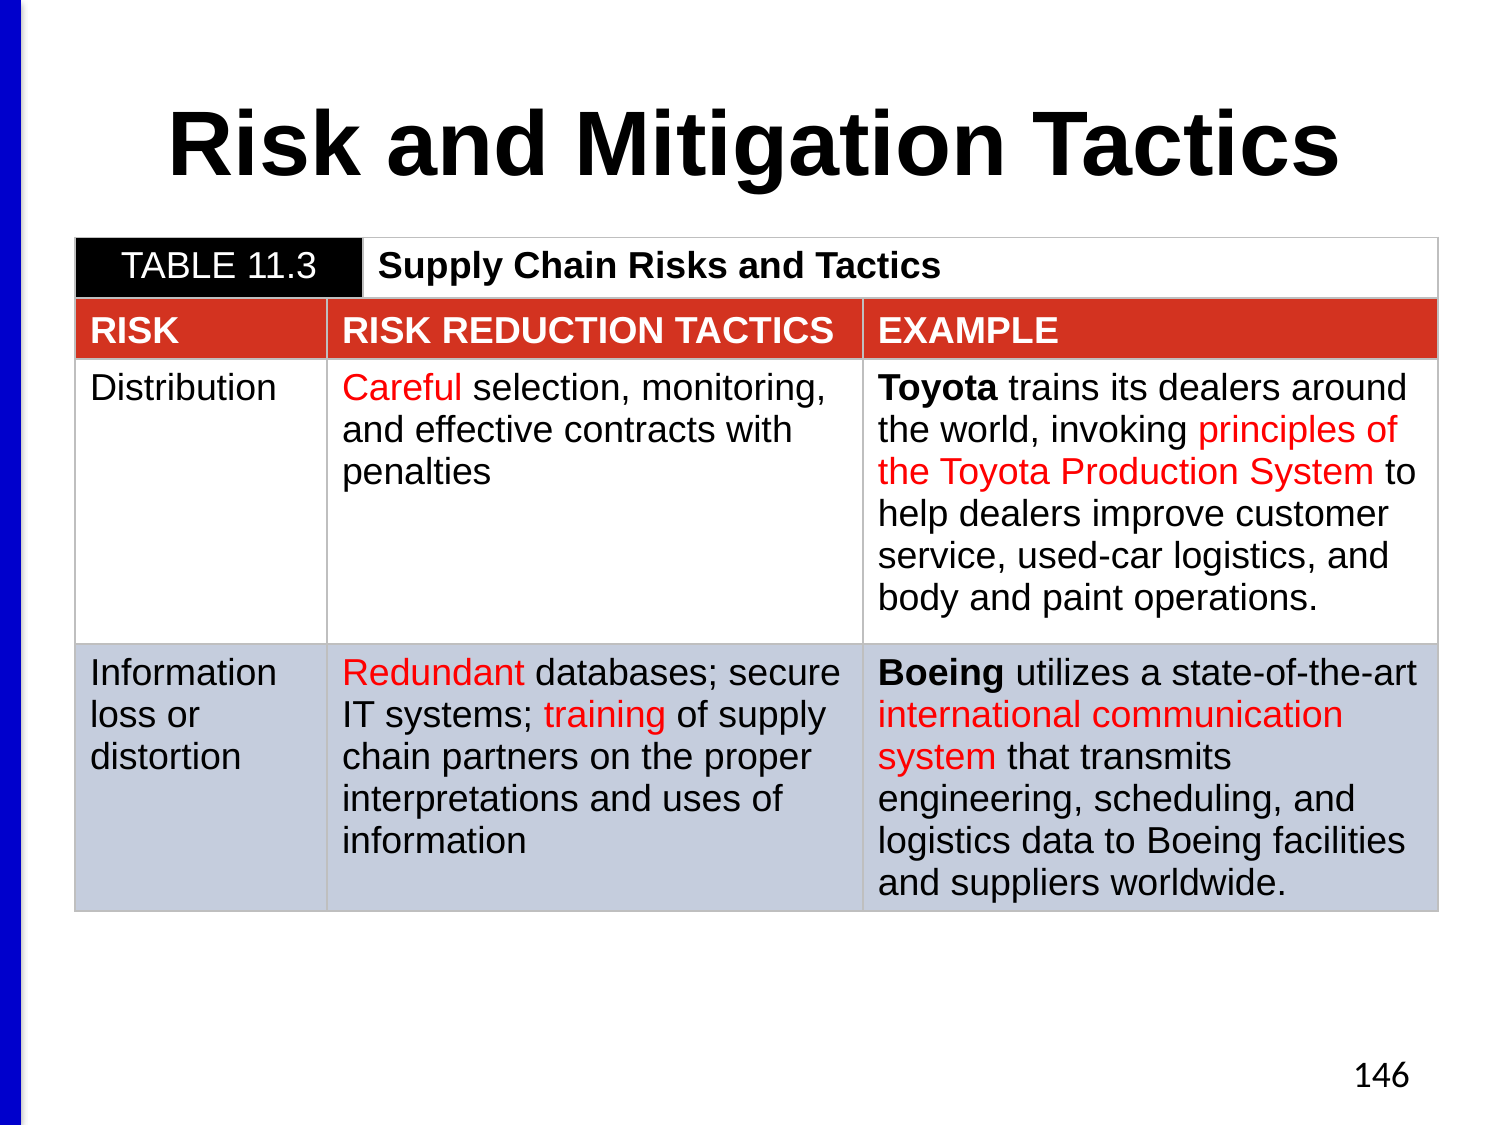

# Risk and Mitigation Tactics
| TABLE 11.3 |  | Supply Chain Risks and Tactics |  |
| --- | --- | --- | --- |
| RISK | RISK REDUCTION TACTICS |  | EXAMPLE |
| Distribution | Careful selection, monitoring, and effective contracts with penalties |  | Toyota trains its dealers around the world, invoking principles of the Toyota Production System to help dealers improve customer service, used-car logistics, and body and paint operations. |
| Information loss or distortion | Redundant databases; secure IT systems; training of supply chain partners on the proper interpretations and uses of information |  | Boeing utilizes a state-of-the-art international communication system that transmits engineering, scheduling, and logistics data to Boeing facilities and suppliers worldwide. |
146